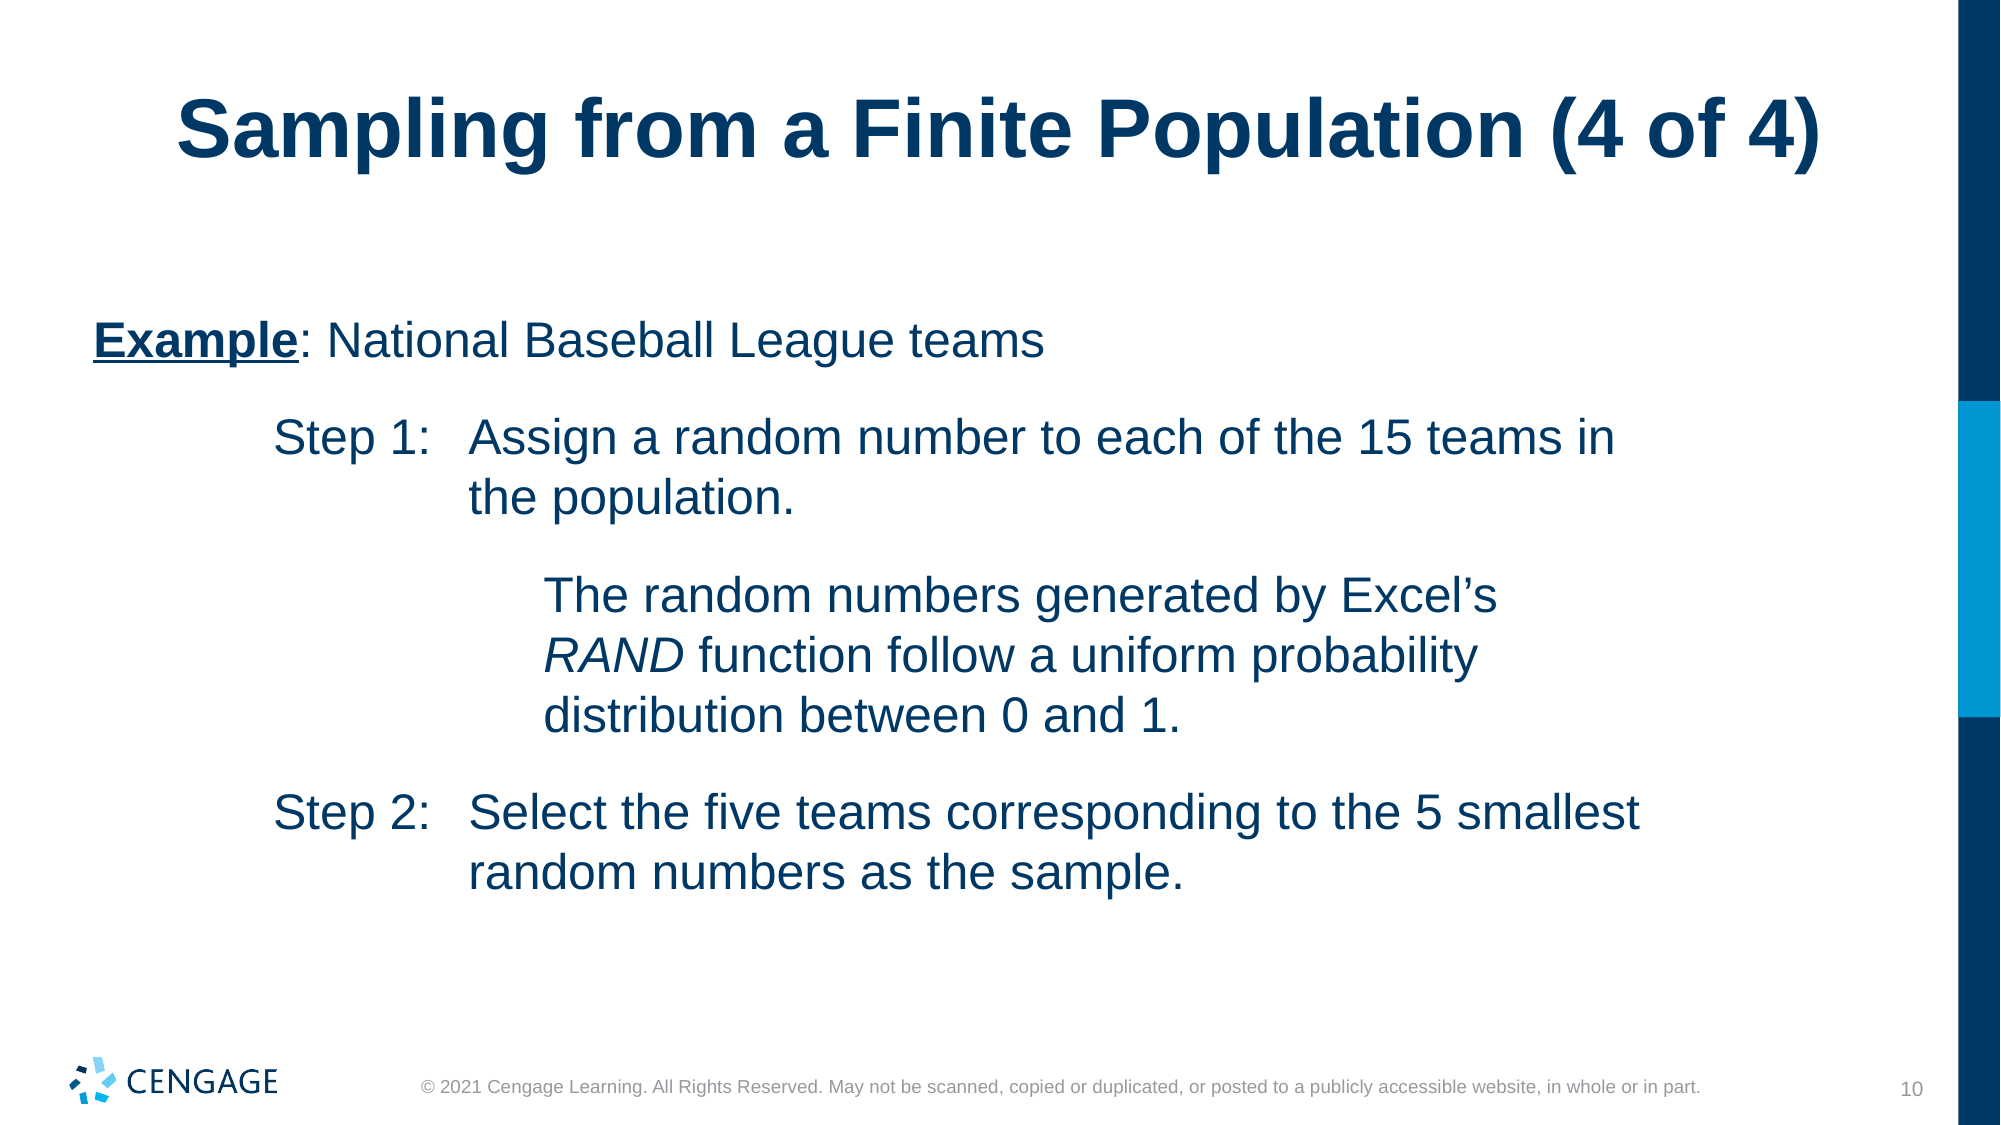

# Sampling from a Finite Population (4 of 4)
Example: National Baseball League teams
Step 1:	Assign a random number to each of the 15 teams in the population.
The random numbers generated by Excel’s RAND function follow a uniform probability distribution between 0 and 1.
Step 2:	Select the five teams corresponding to the 5 smallest random numbers as the sample.